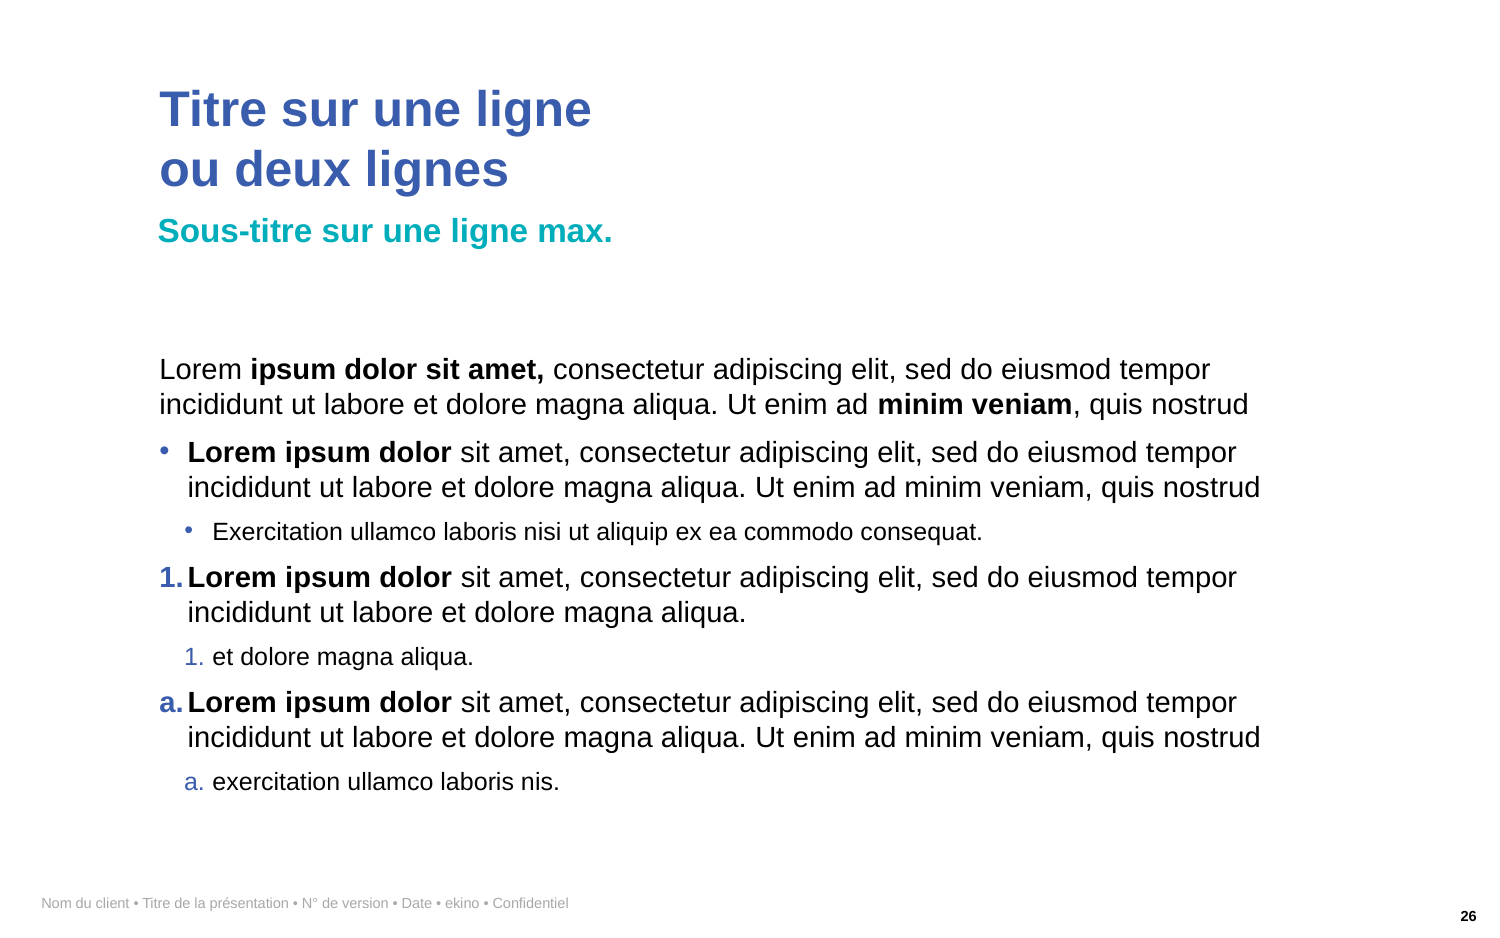

# Titre sur une ligne ou deux lignes
Sous-titre sur une ligne max.

Lorem ipsum dolor sit amet, consectetur adipiscing elit, sed do eiusmod tempor incididunt ut labore et dolore magna aliqua. Ut enim ad minim veniam, quis nostrud
Lorem ipsum dolor sit amet, consectetur adipiscing elit, sed do eiusmod tempor incididunt ut labore et dolore magna aliqua. Ut enim ad minim veniam, quis nostrud
Exercitation ullamco laboris nisi ut aliquip ex ea commodo consequat.
Lorem ipsum dolor sit amet, consectetur adipiscing elit, sed do eiusmod tempor incididunt ut labore et dolore magna aliqua.
et dolore magna aliqua.
Lorem ipsum dolor sit amet, consectetur adipiscing elit, sed do eiusmod tempor incididunt ut labore et dolore magna aliqua. Ut enim ad minim veniam, quis nostrud
exercitation ullamco laboris nis.

Nom du client • Titre de la présentation • N° de version • Date • ekino • Confidentiel
26